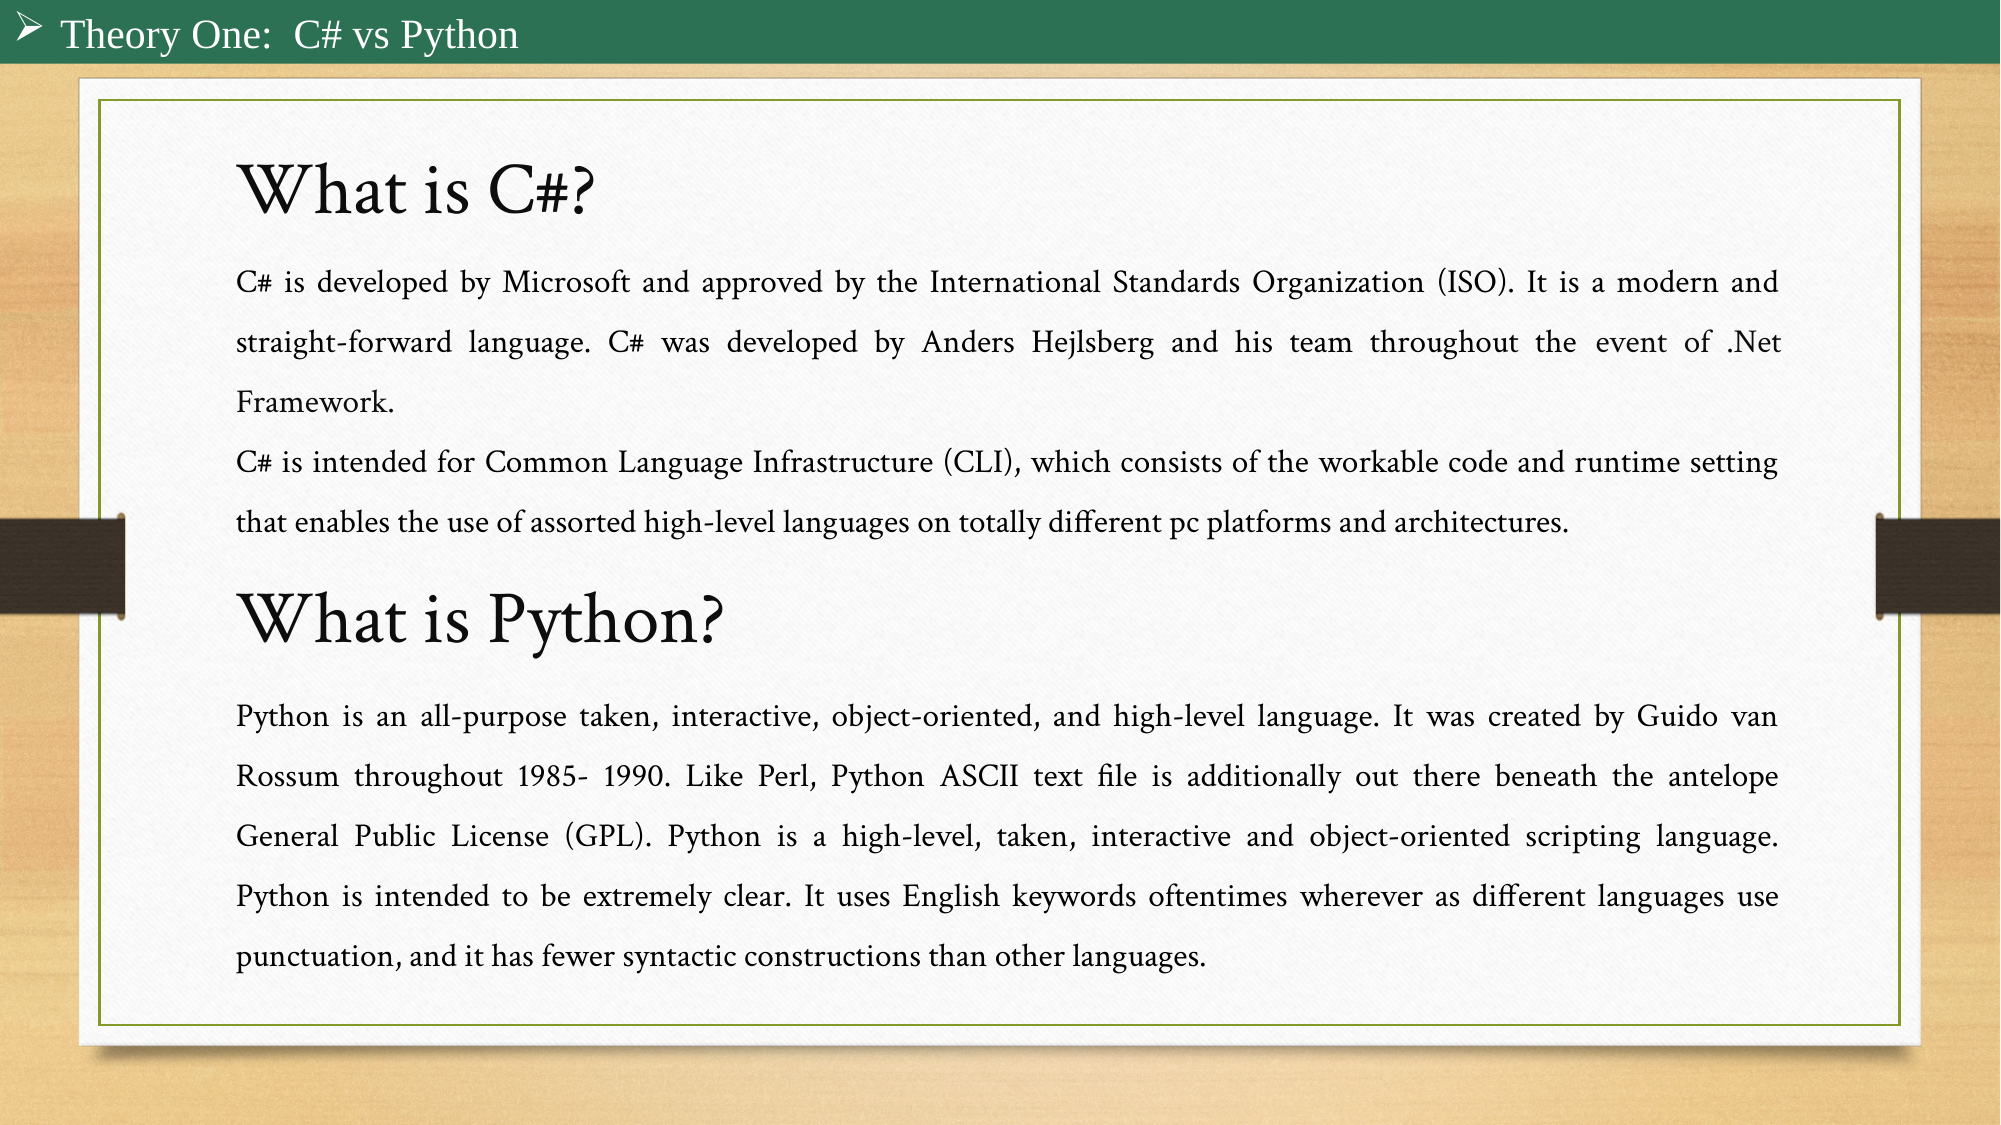

Theory One:  C# vs Python
What is C#?
C# is developed by Microsoft and approved by the International Standards Organization (ISO). It is a modern and straight-forward language. C# was developed by Anders Hejlsberg and his team throughout the event of .Net Framework.
C# is intended for Common Language Infrastructure (CLI), which consists of the workable code and runtime setting that enables the use of assorted high-level languages on totally different pc platforms and architectures.
What is Python?
Python is an all-purpose taken, interactive, object-oriented, and high-level language. It was created by Guido van Rossum throughout 1985- 1990. Like Perl, Python ASCII text file is additionally out there beneath the antelope General Public License (GPL). Python is a high-level, taken, interactive and object-oriented scripting language. Python is intended to be extremely clear. It uses English keywords oftentimes wherever as different languages use punctuation, and it has fewer syntactic constructions than other languages.